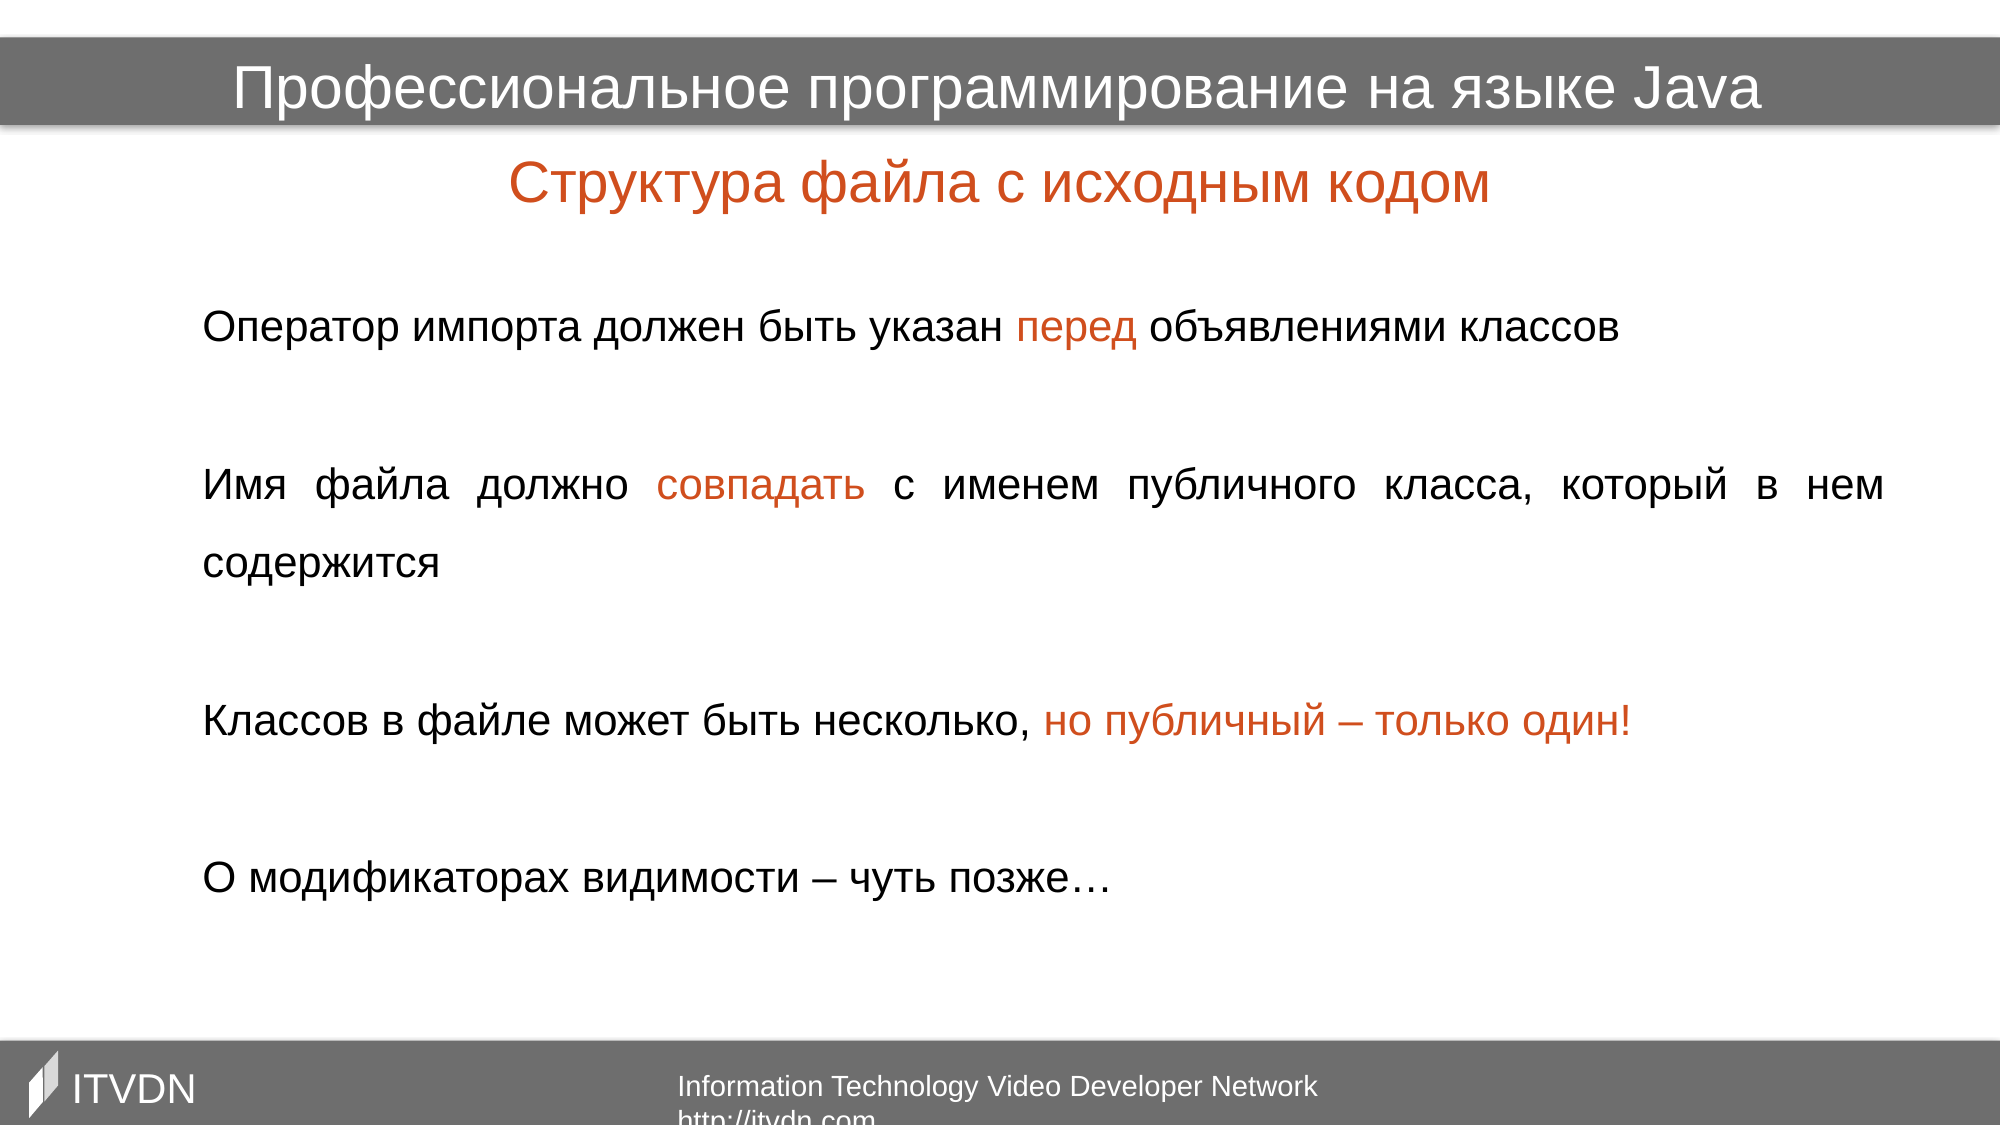

Профессиональное программирование на языке Java
Структура файла с исходным кодом

Оператор импорта должен быть указан перед объявлениями классов

Имя файла должно совпадать с именем публичного класса, который в нем содержится

Классов в файле может быть несколько, но публичный – только один!

О модификаторах видимости – чуть позже…

ITVDN
Information Technology Video Developer Network                                                       http://itvdn.com